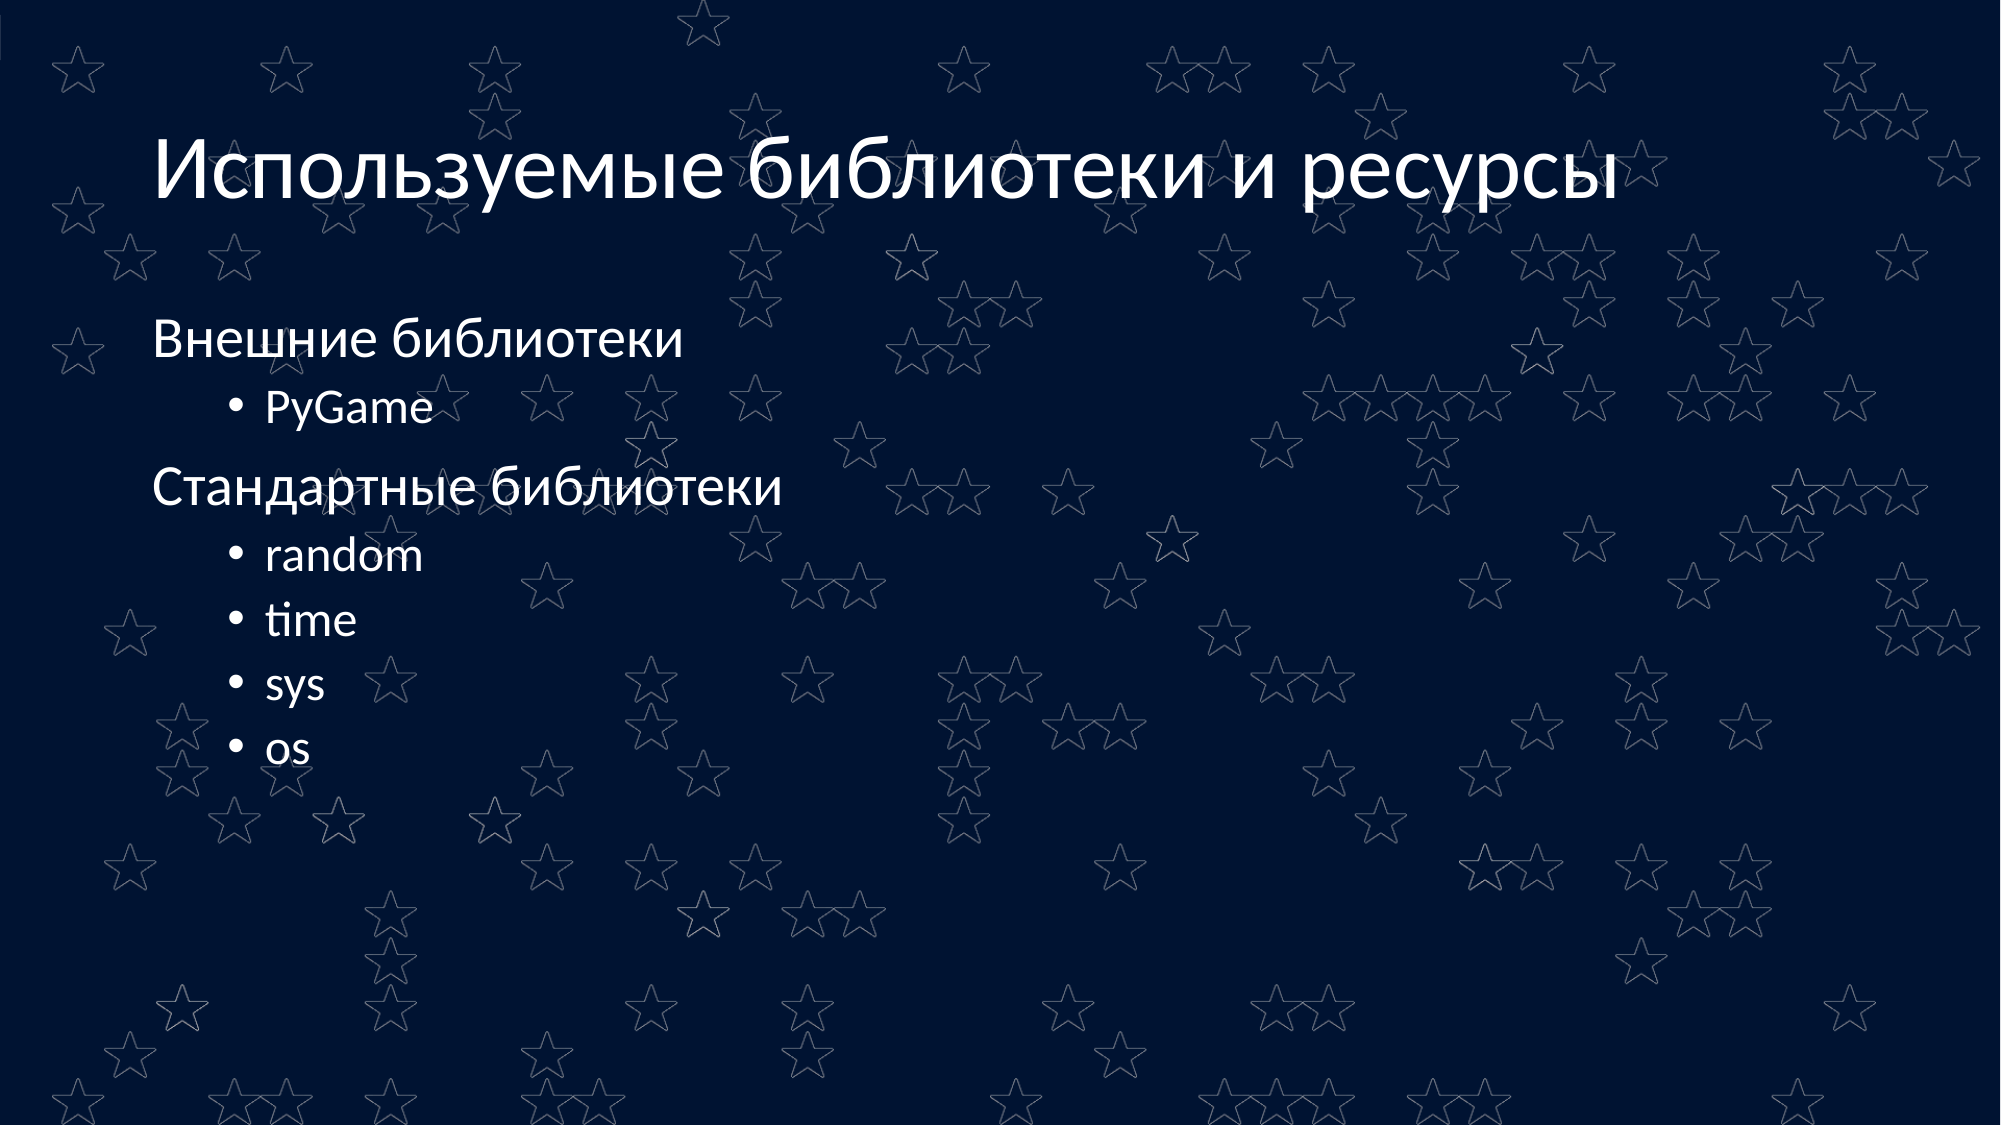

# Используемые библиотеки и ресурсы
Внешние библиотеки
PyGame
Стандартные библиотеки
random
time
sys
os